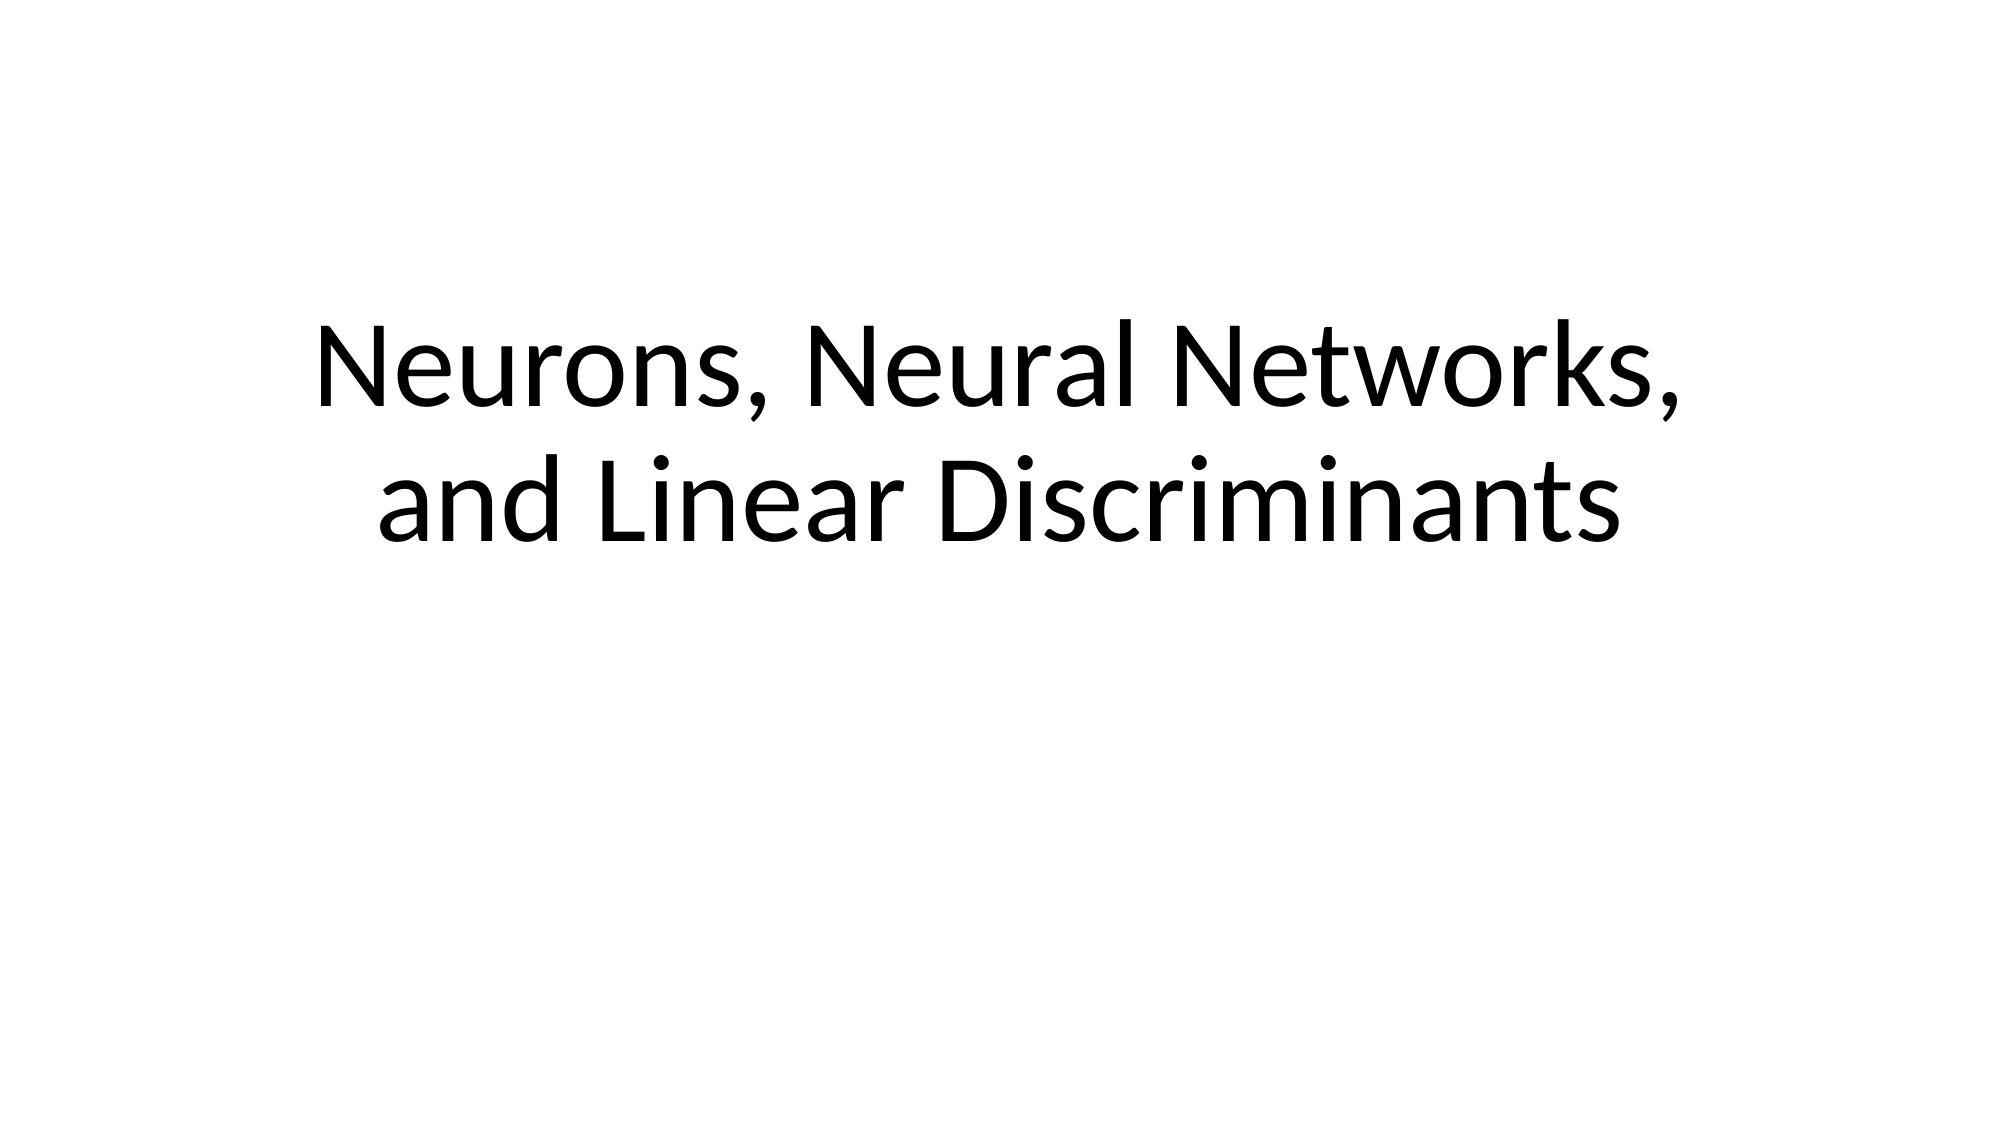

# Neurons, Neural Networks, and Linear Discriminants